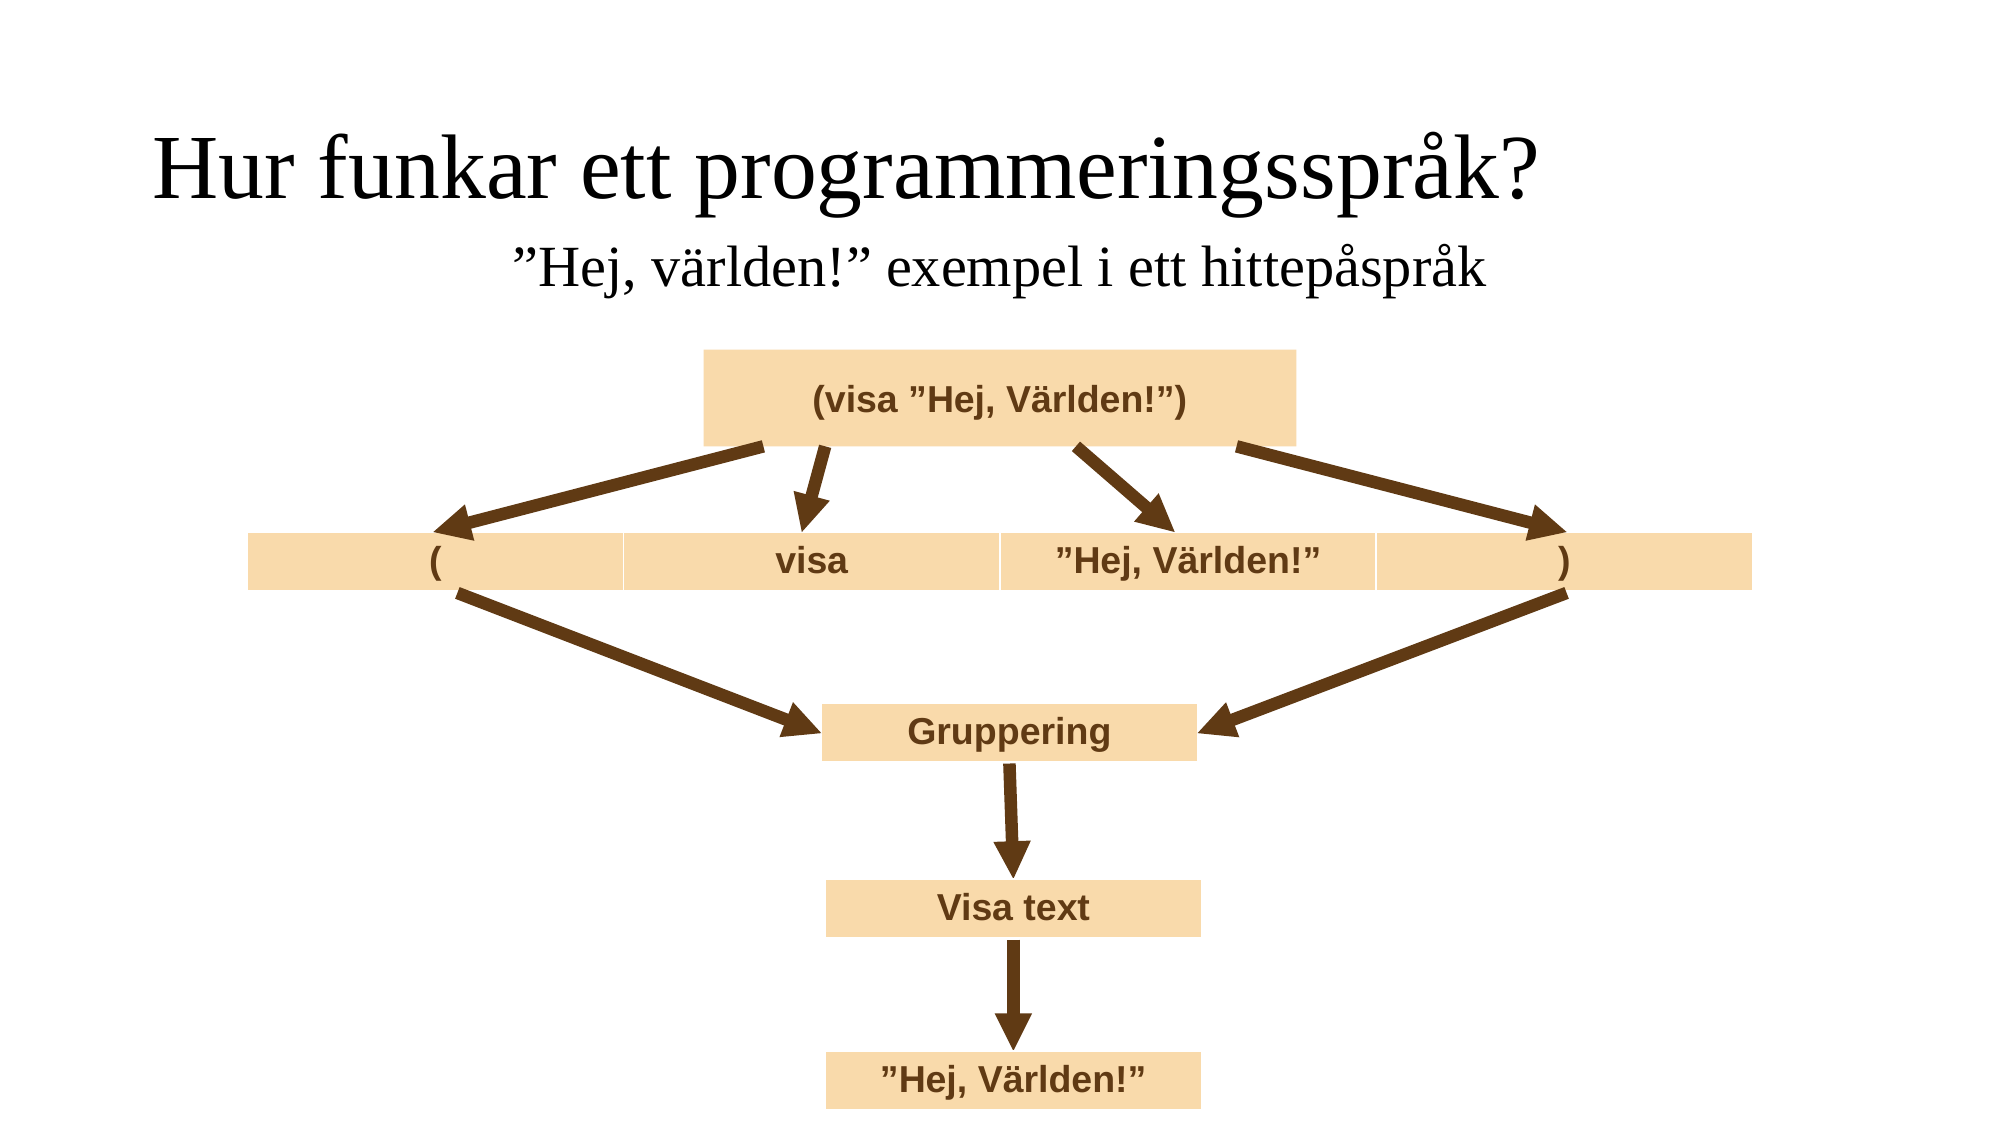

# Hur funkar ett programmeringsspråk?
”Hej, världen!” exempel i ett hittepåspråk
(visa ”Hej, Världen!”)
| ( | visa | ”Hej, Världen!” | ) |
| --- | --- | --- | --- |
| Gruppering |
| --- |
| Visa text |
| --- |
| ”Hej, Världen!” |
| --- |